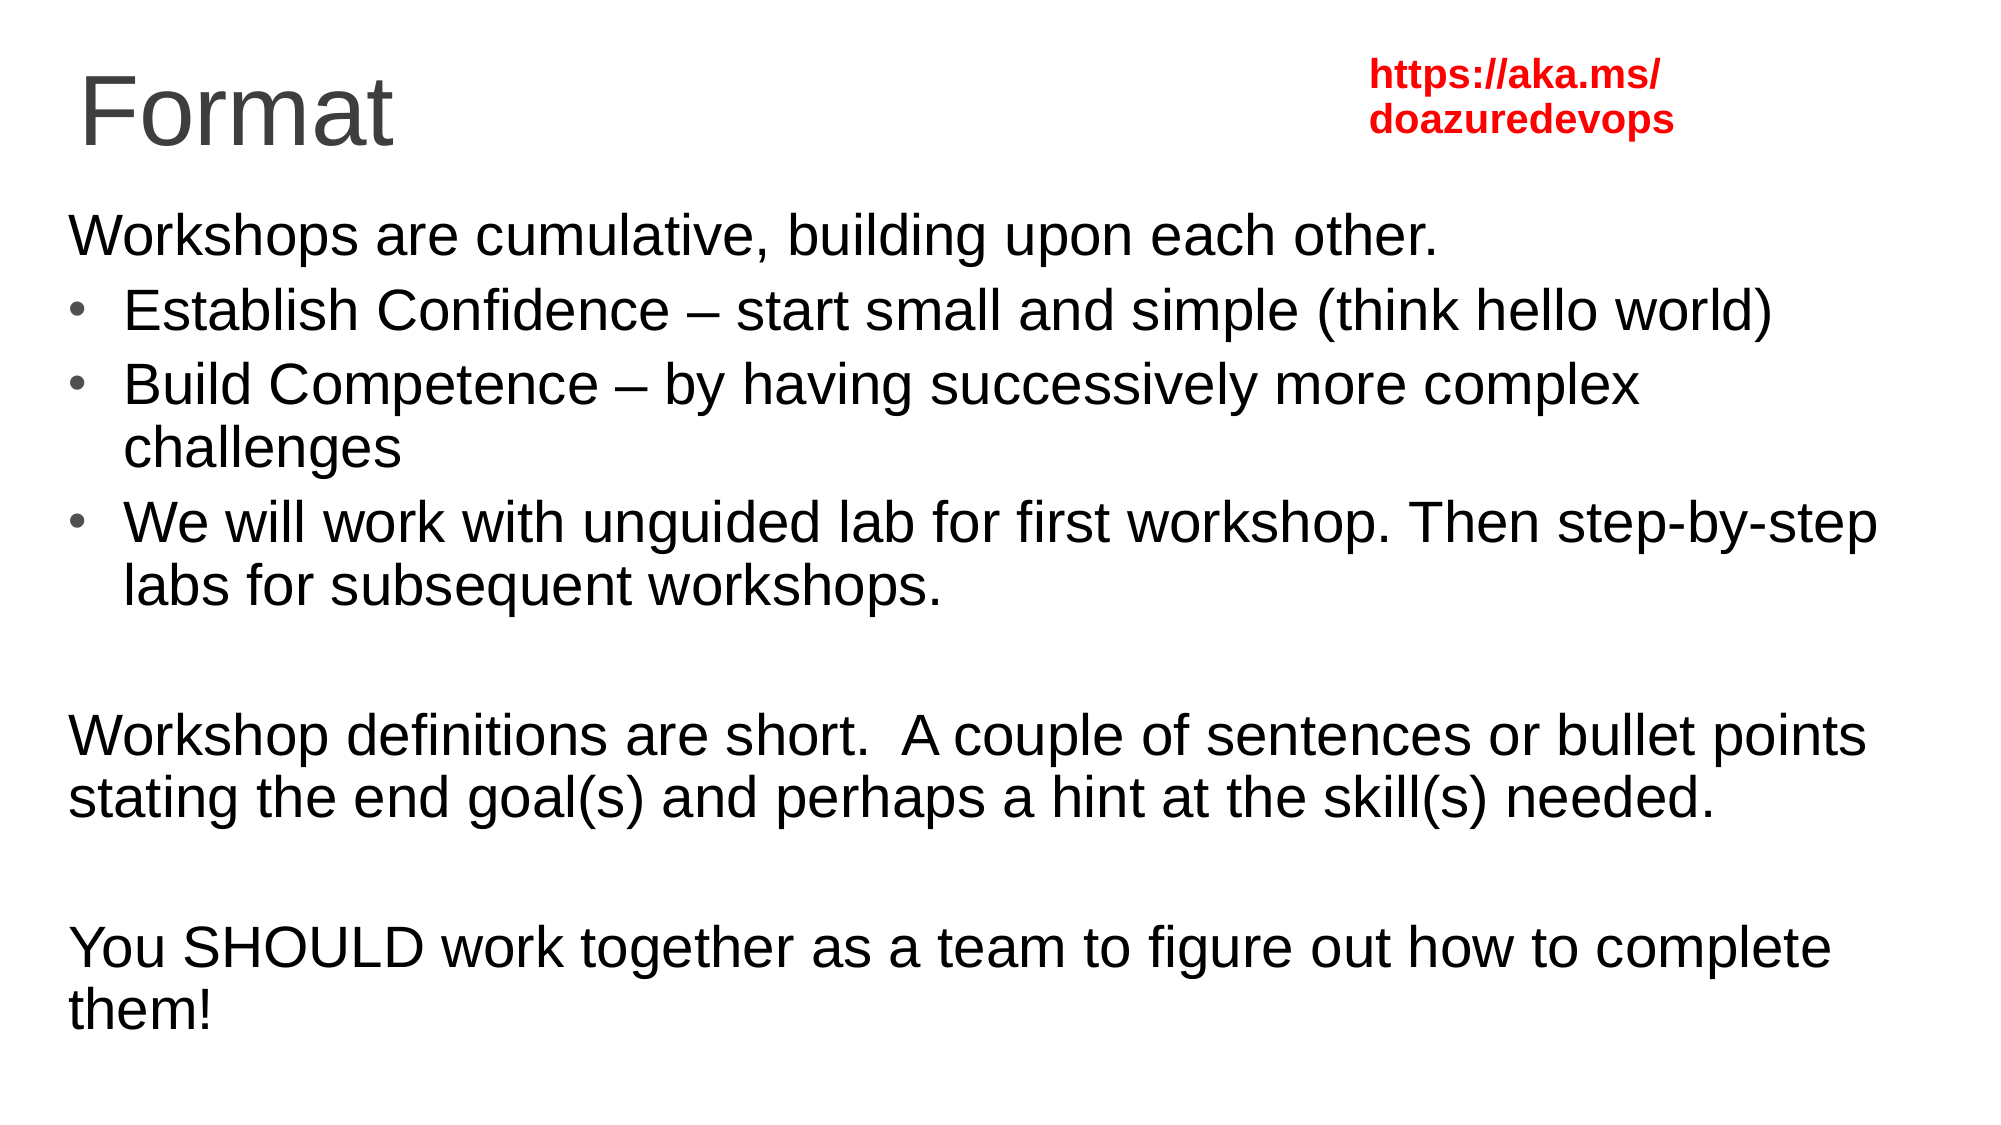

https://aka.ms/doazuredevops
Format
Workshops are cumulative, building upon each other.
Establish Confidence – start small and simple (think hello world)
Build Competence – by having successively more complex challenges
We will work with unguided lab for first workshop. Then step-by-step labs for subsequent workshops.

Workshop definitions are short.  A couple of sentences or bullet points stating the end goal(s) and perhaps a hint at the skill(s) needed.

You SHOULD work together as a team to figure out how to complete them!